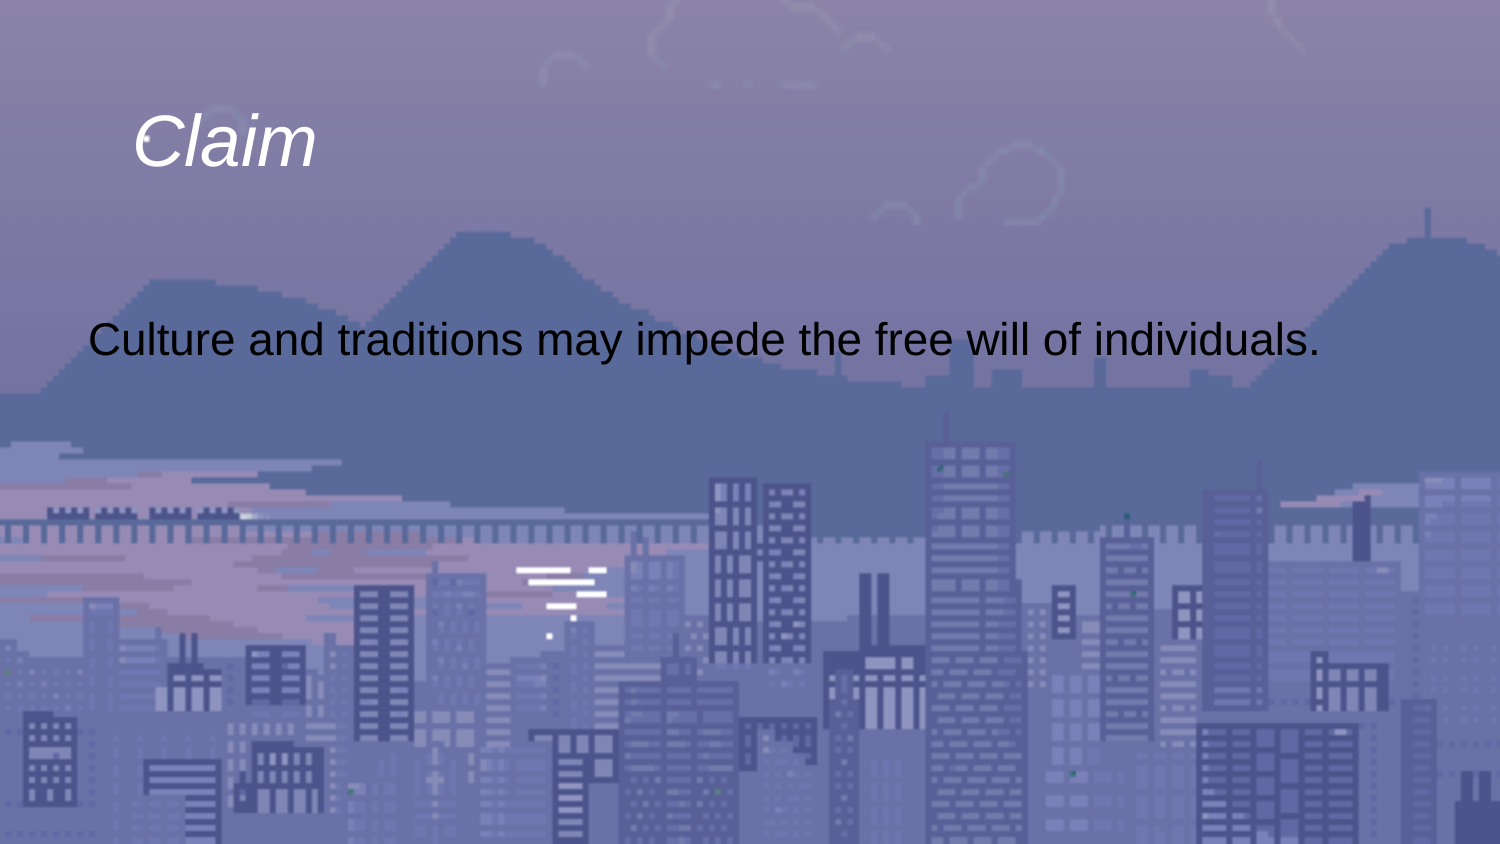

# Claim
Culture and traditions may impede the free will of individuals.